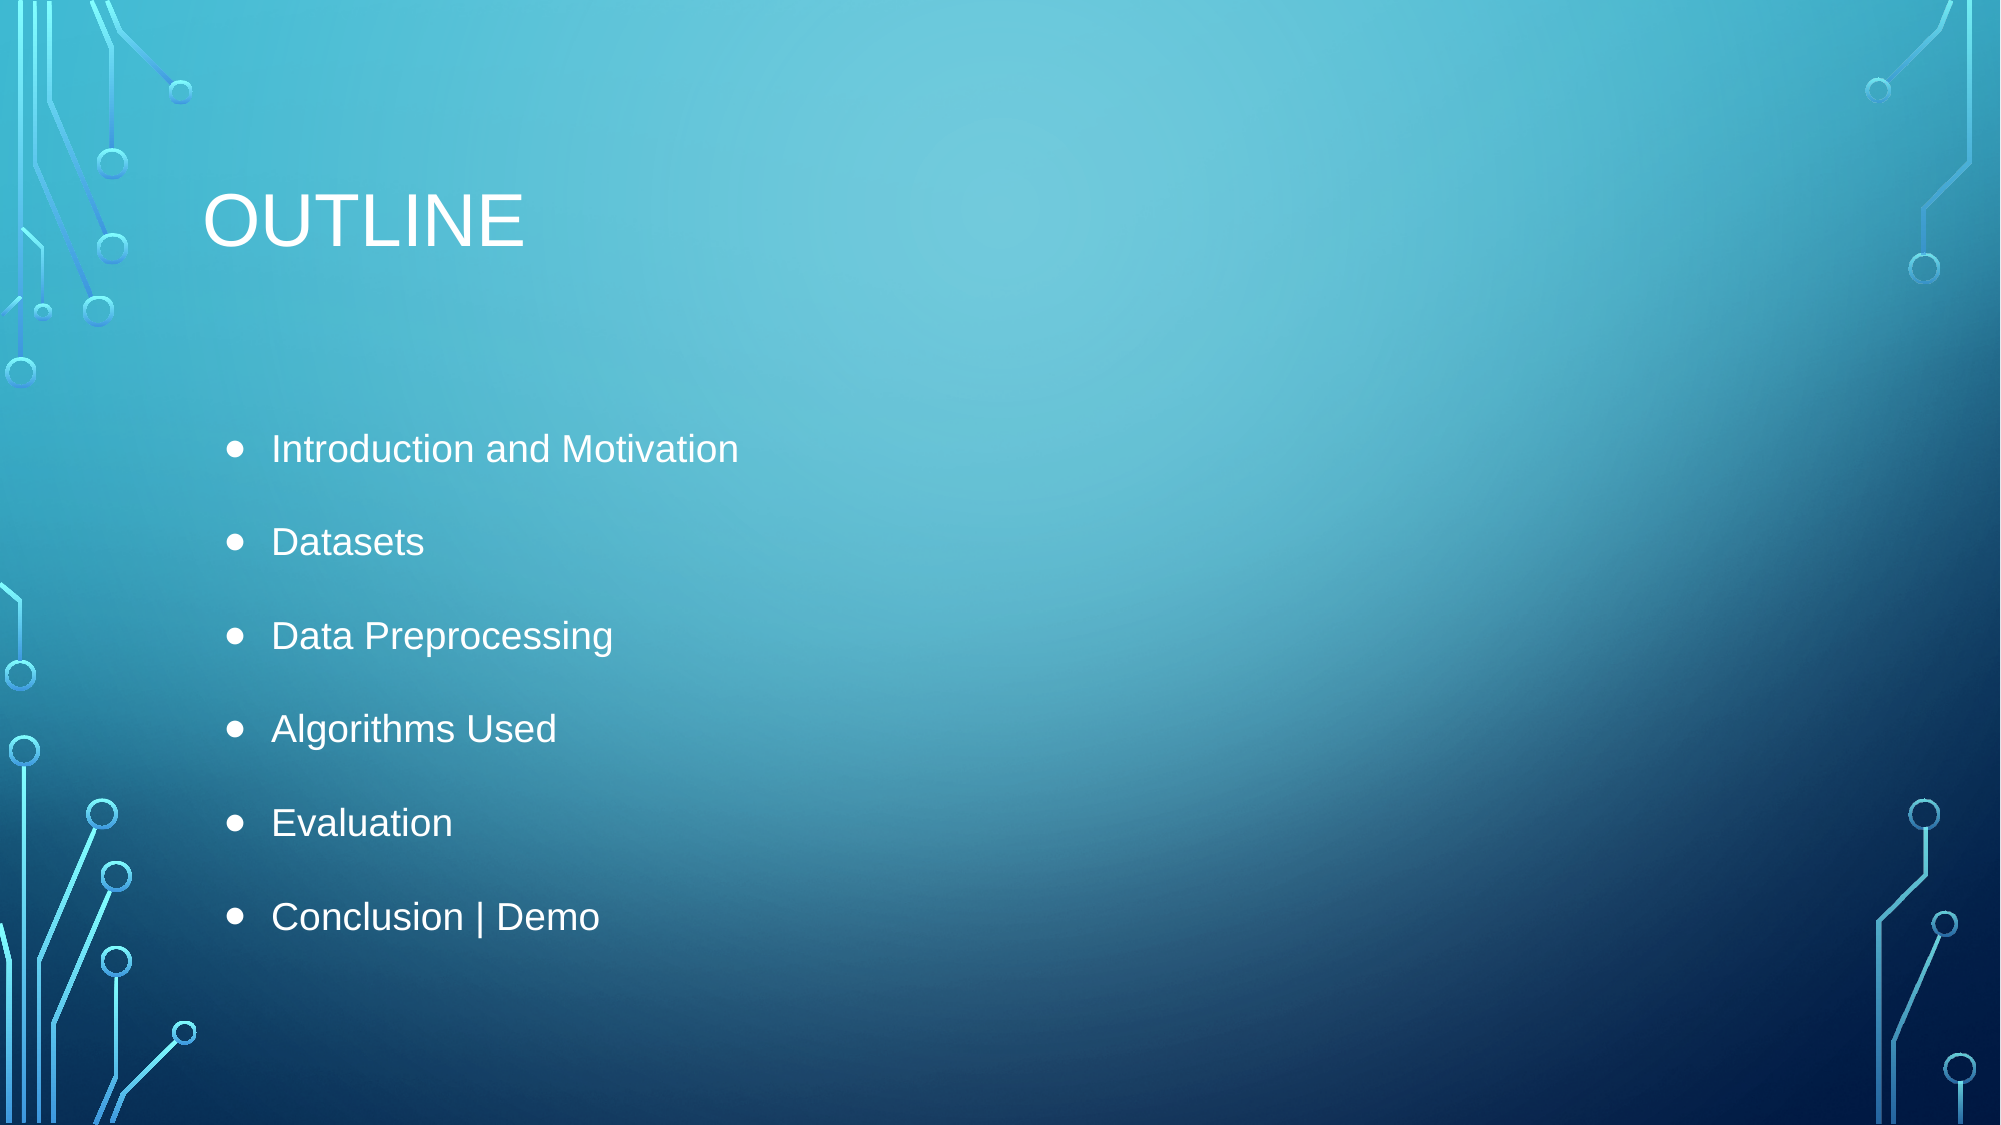

# Outline
Introduction and Motivation
Datasets
Data Preprocessing
Algorithms Used
Evaluation
Conclusion | Demo